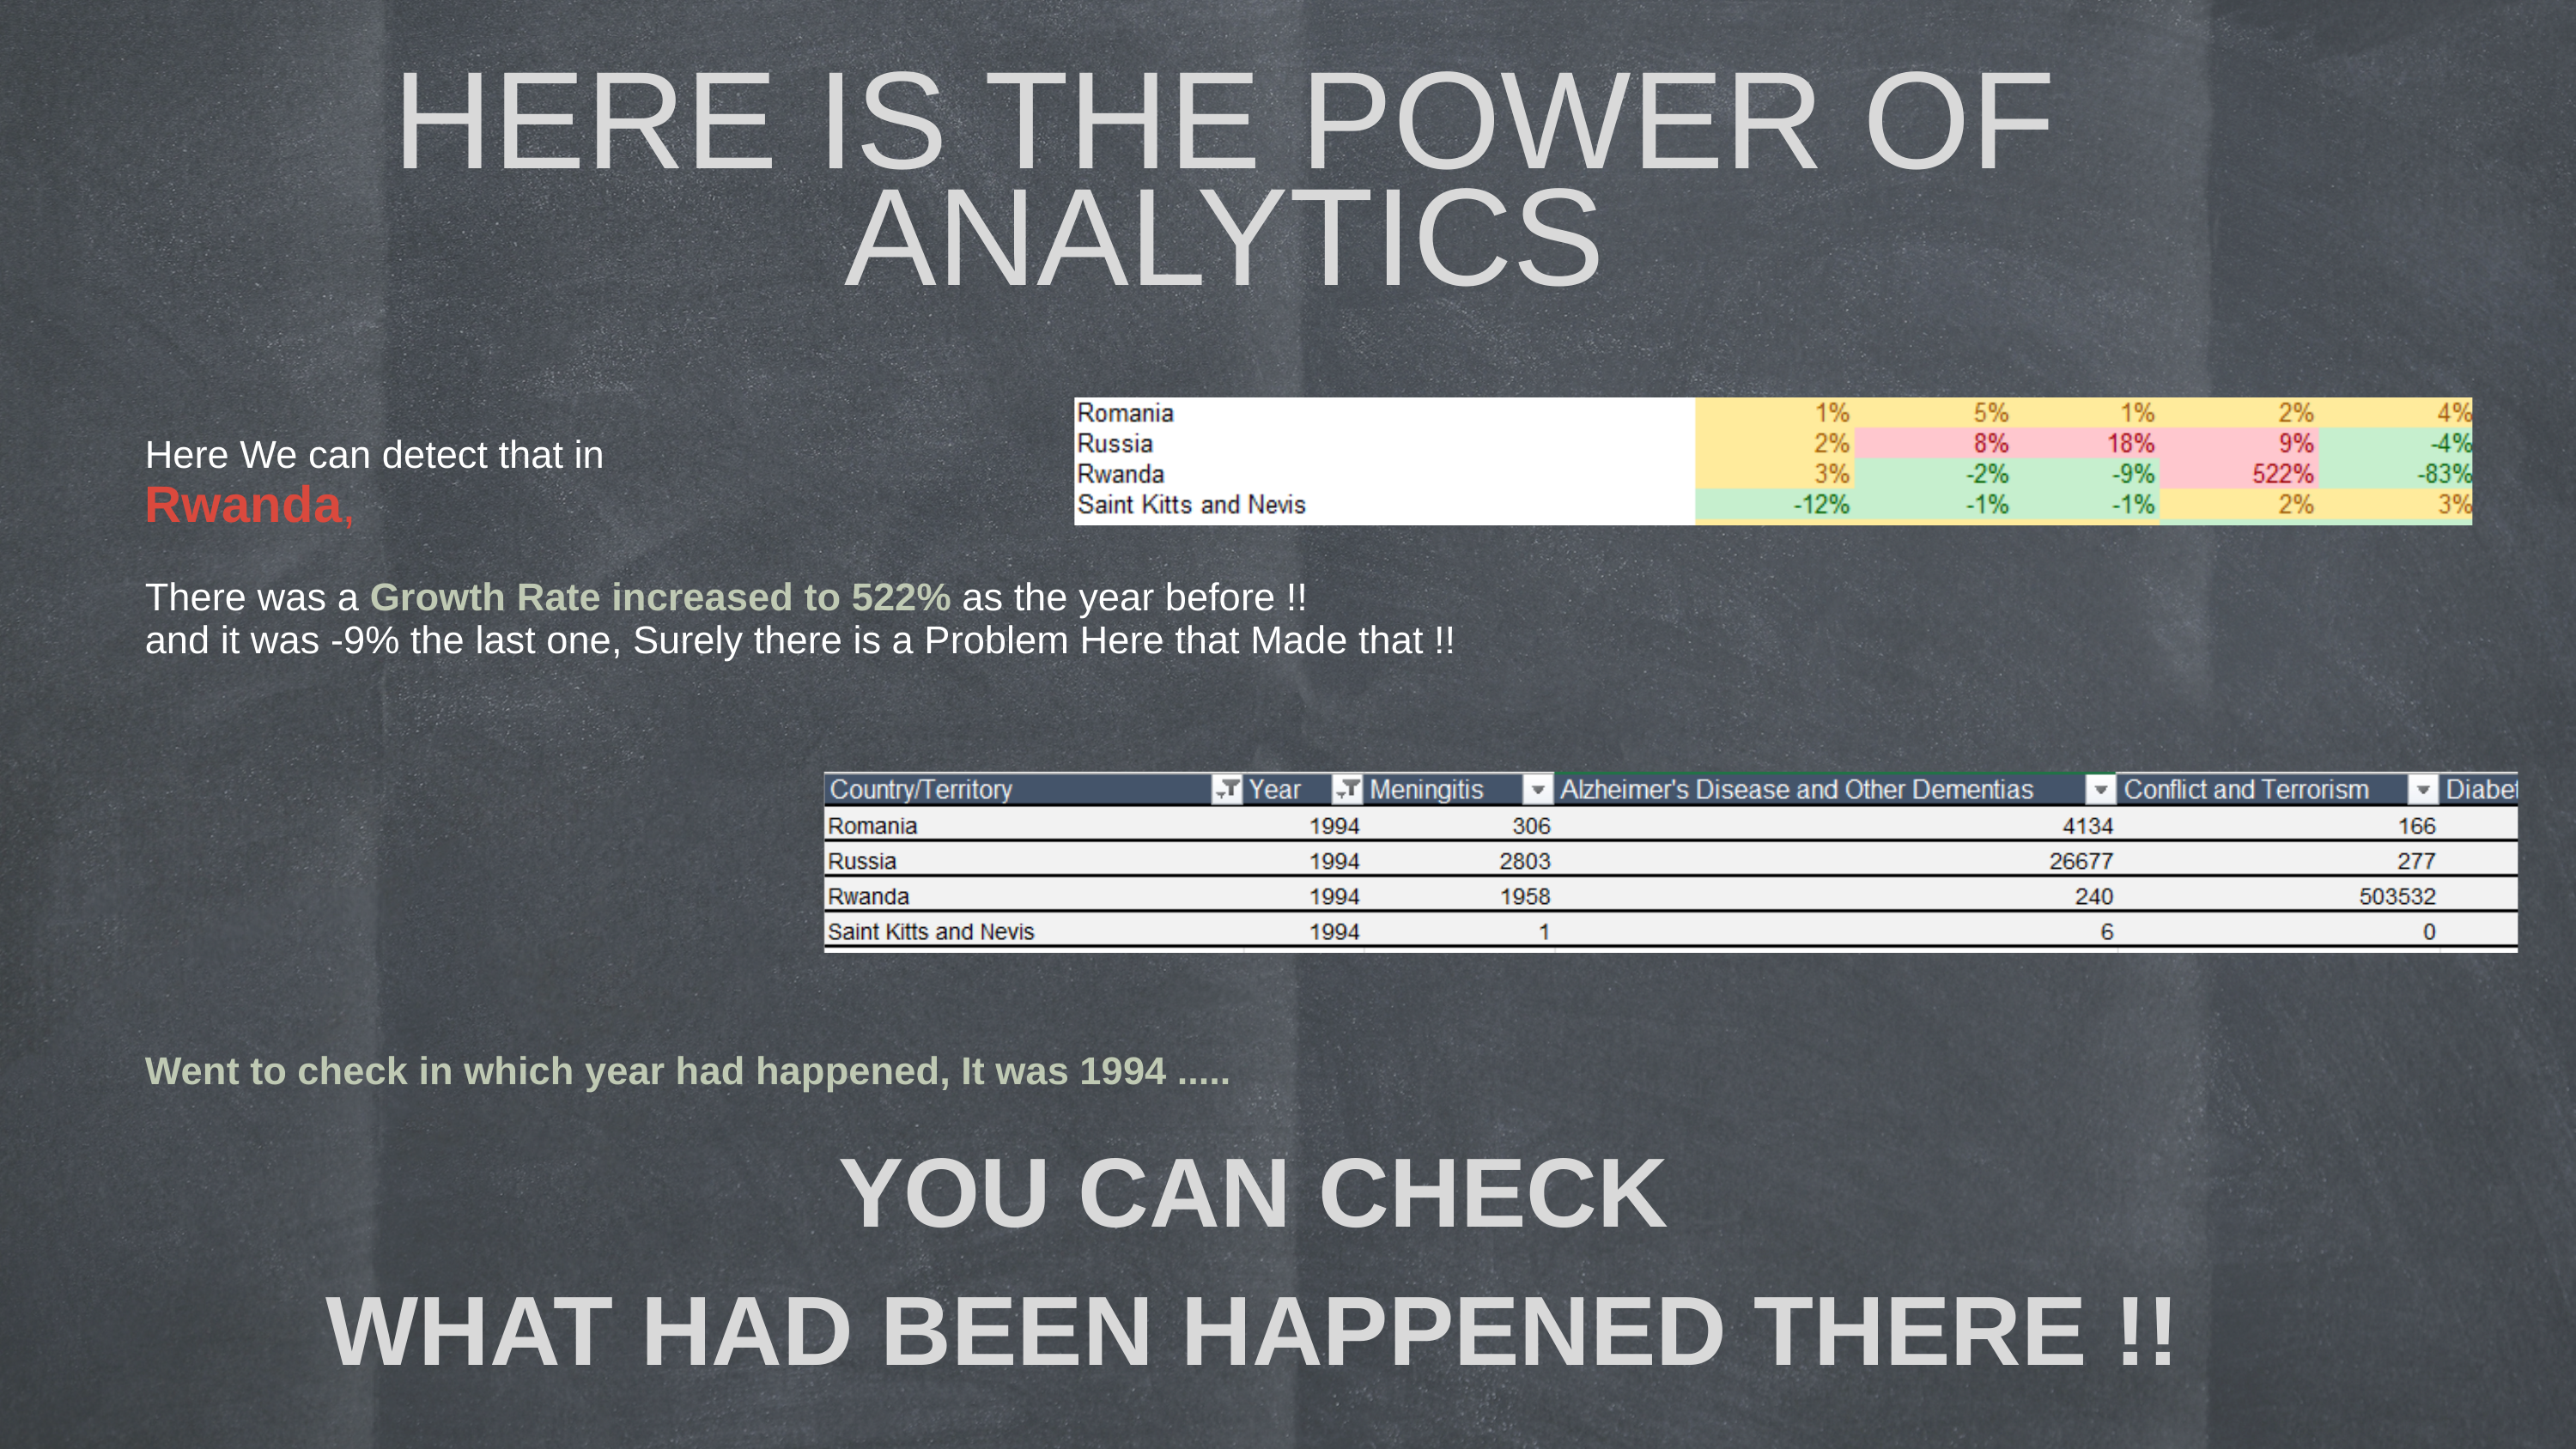

HERE IS THE POWER OF ANALYTICS

Here We can detect that in
Rwanda,

There was a Growth Rate increased to 522% as the year before !!
and it was -9% the last one, Surely there is a Problem Here that Made that !!

Went to check in which year had happened, It was 1994 .....

YOU CAN CHECK
WHAT HAD BEEN HAPPENED THERE !!